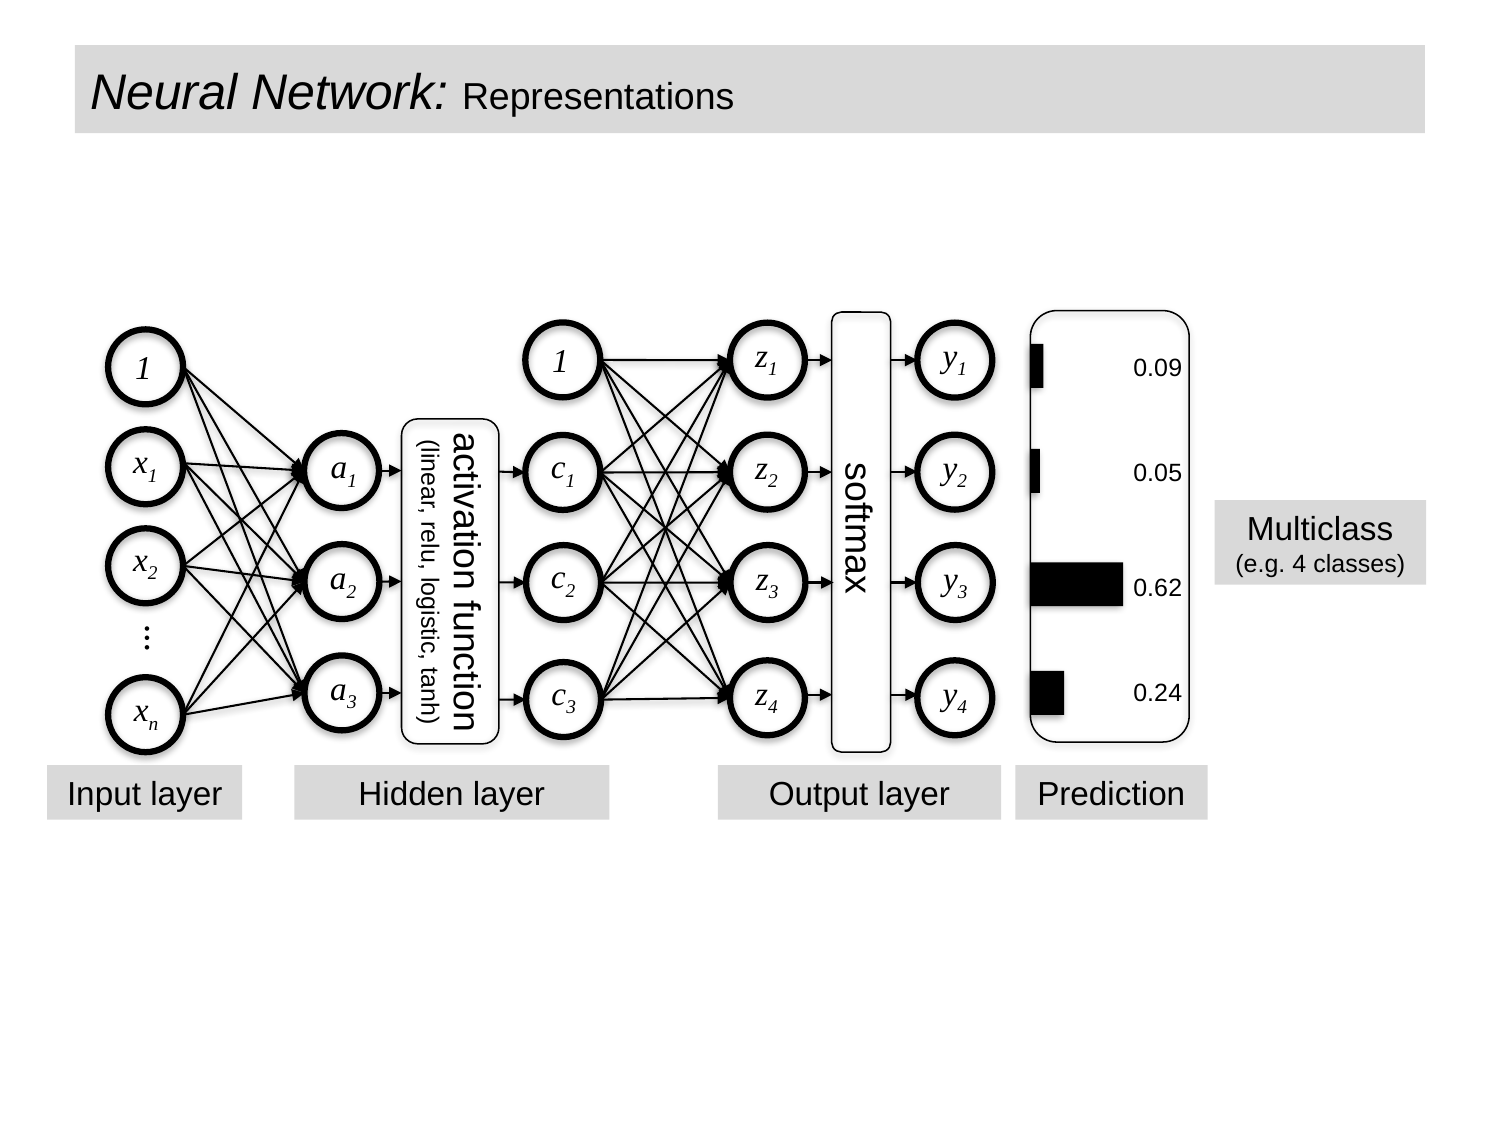

Neural Network: Representations

z1
y1

1
1

0.09

x1

a1
c1
z2
y2

0.05
softmax
Multiclass
(e.g. 4 classes)

x2

activation function
(linear, relu, logistic, tanh)

c2
a2
z3
y3

0.62
…

a3

c3
z4
y4
0.24

xn
Input layer
Hidden layer
Output layer
Prediction